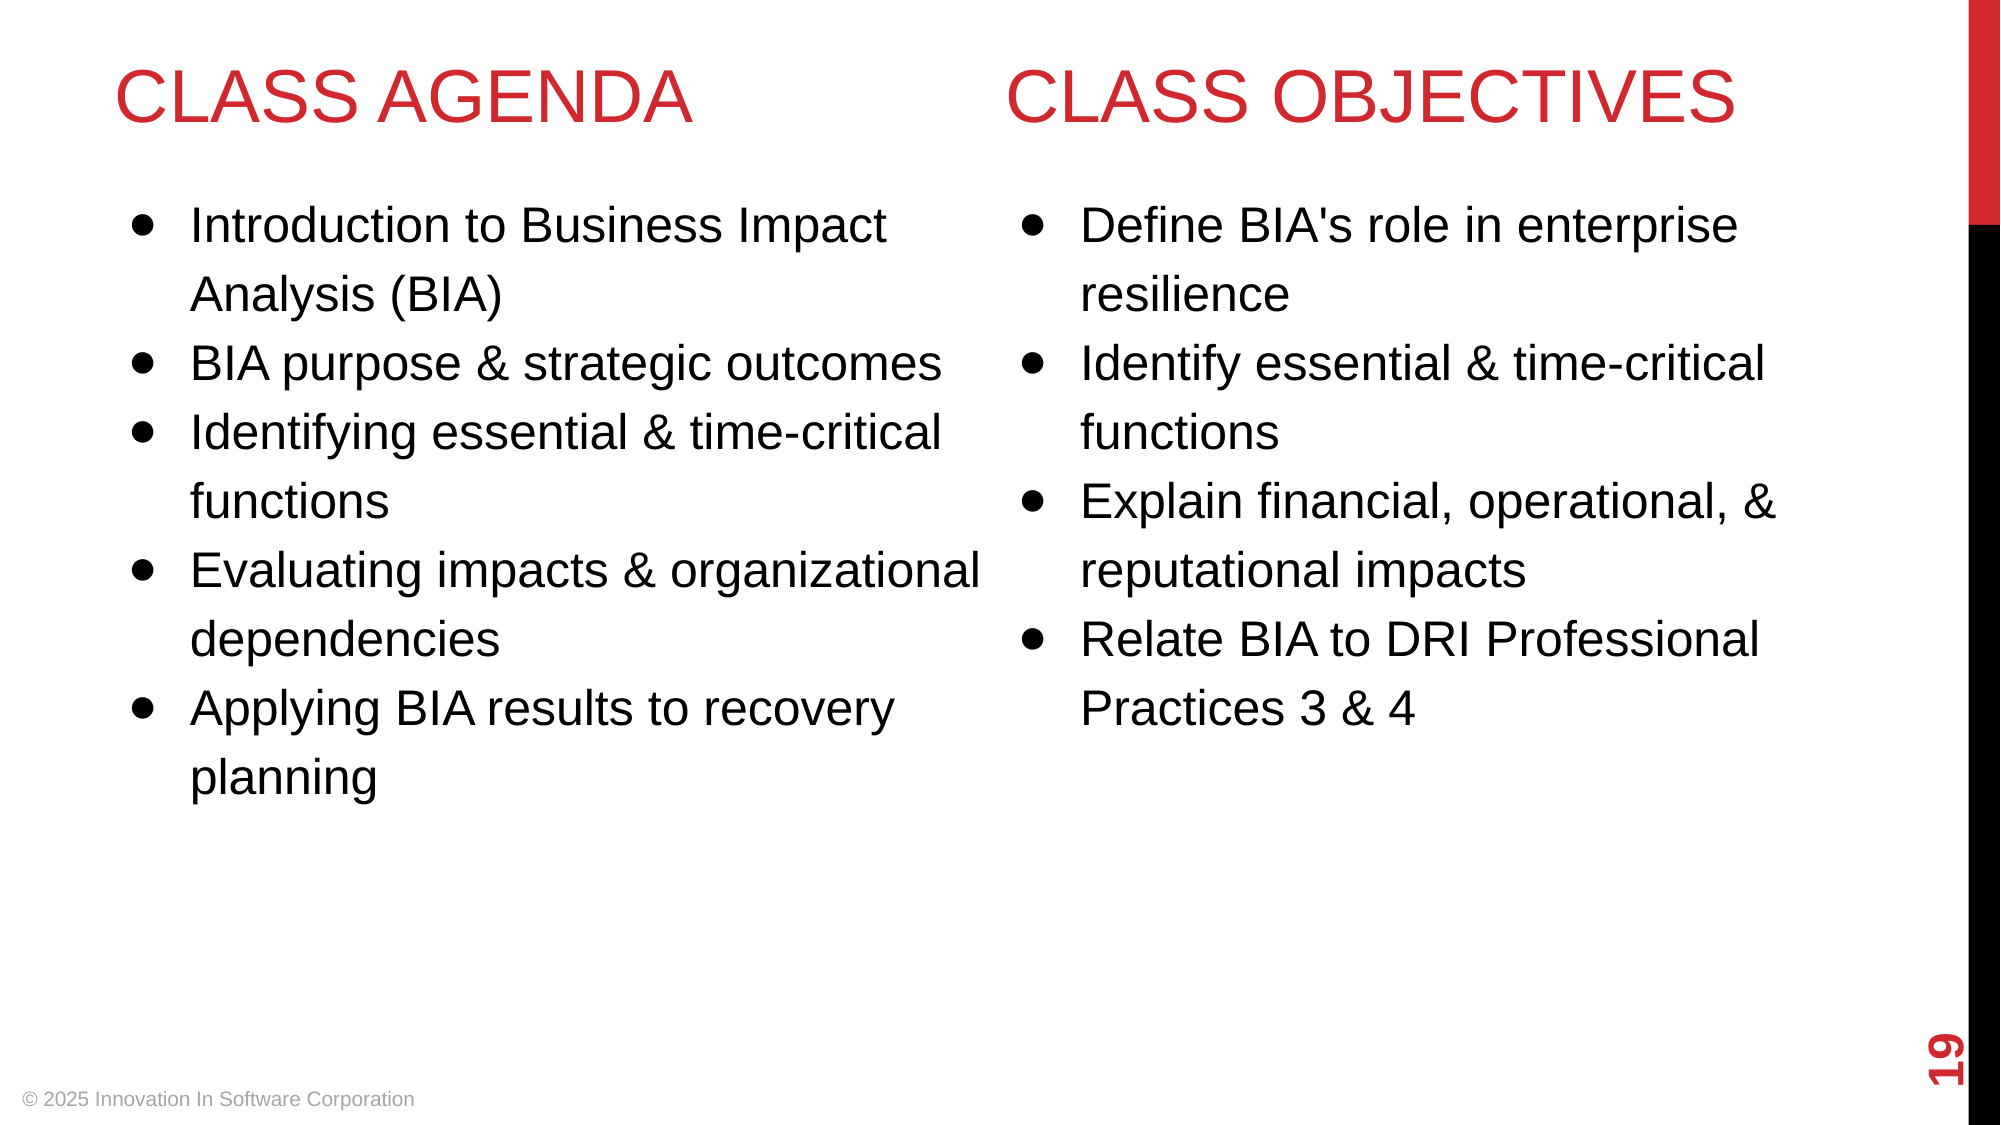

# CLASS AGENDA
CLASS OBJECTIVES
Introduction to Business Impact Analysis (BIA)
BIA purpose & strategic outcomes
Identifying essential & time-critical functions
Evaluating impacts & organizational dependencies
Applying BIA results to recovery planning
Define BIA's role in enterprise resilience
Identify essential & time-critical functions
Explain financial, operational, & reputational impacts
Relate BIA to DRI Professional Practices 3 & 4
19
© 2025 Innovation In Software Corporation